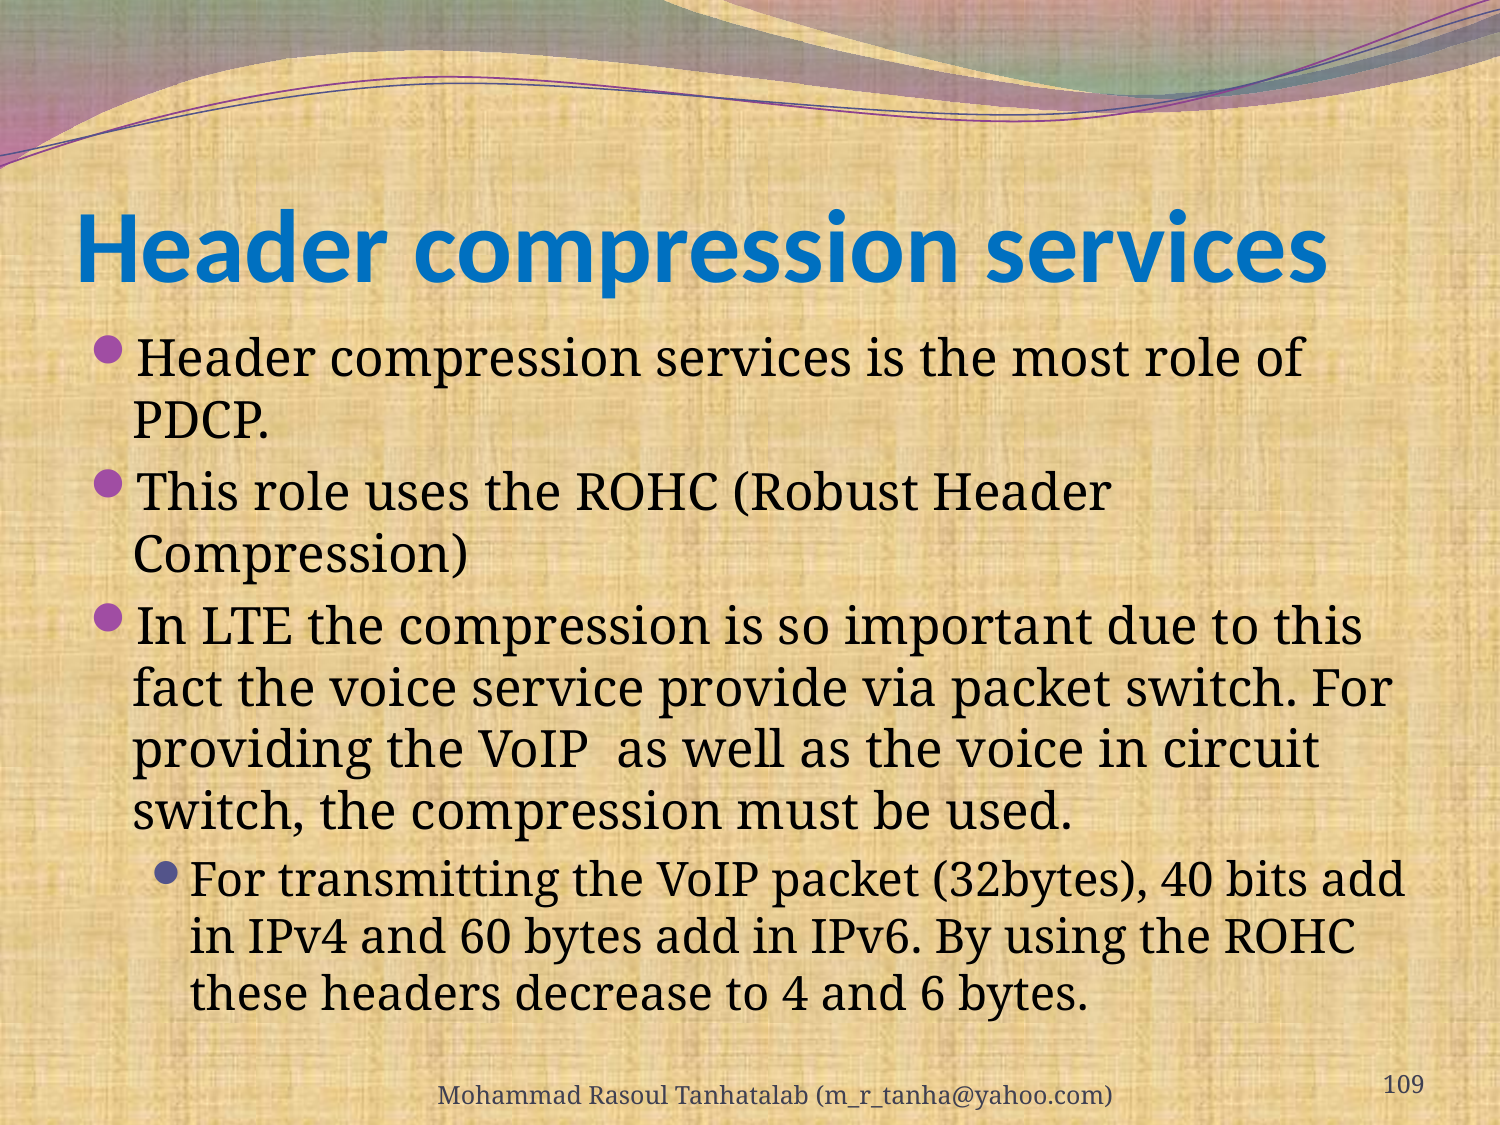

# Header compression services
Header compression services is the most role of PDCP.
This role uses the ROHC (Robust Header Compression)
In LTE the compression is so important due to this fact the voice service provide via packet switch. For providing the VoIP  as well as the voice in circuit switch, the compression must be used.
For transmitting the VoIP packet (32bytes), 40 bits add in IPv4 and 60 bytes add in IPv6. By using the ROHC these headers decrease to 4 and 6 bytes.
109
Mohammad Rasoul Tanhatalab (m_r_tanha@yahoo.com)